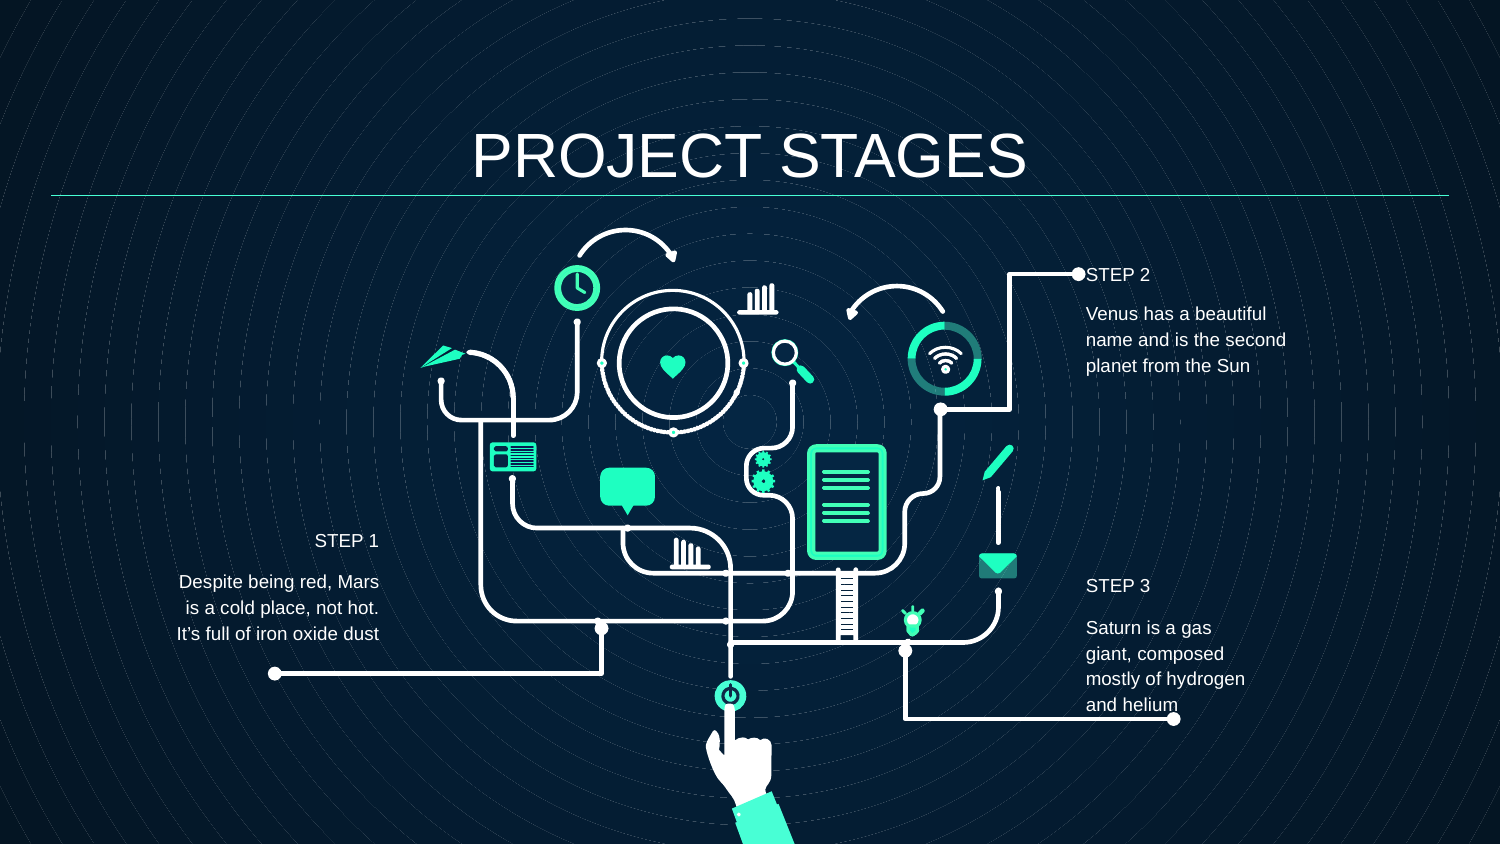

# PROJECT STAGES

STEP 2

Venus has a beautiful name and is the second planet from the Sun

STEP 1

Despite being red, Mars is a cold place, not hot. It’s full of iron oxide dust

STEP 3

Saturn is a gas giant, composed mostly of hydrogen and helium